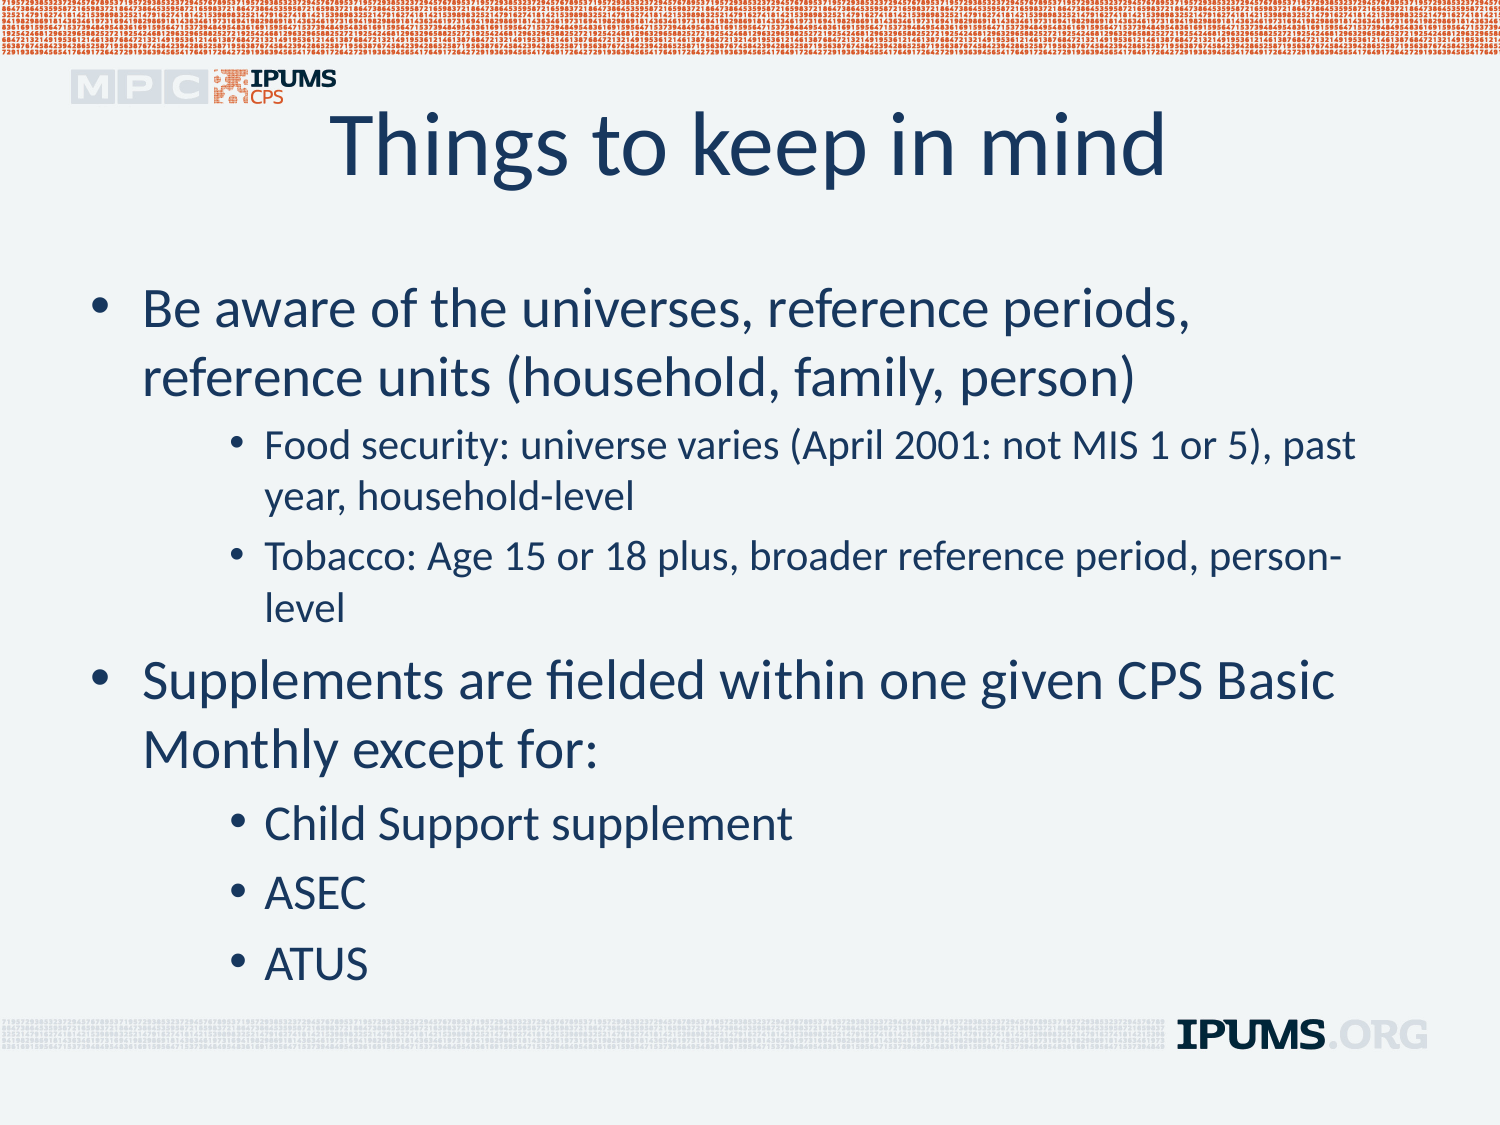

# Things to keep in mind
Be aware of the universes, reference periods, reference units (household, family, person)
Food security: universe varies (April 2001: not MIS 1 or 5), past year, household-level
Tobacco: Age 15 or 18 plus, broader reference period, person-level
Supplements are fielded within one given CPS Basic Monthly except for:
Child Support supplement
ASEC
ATUS